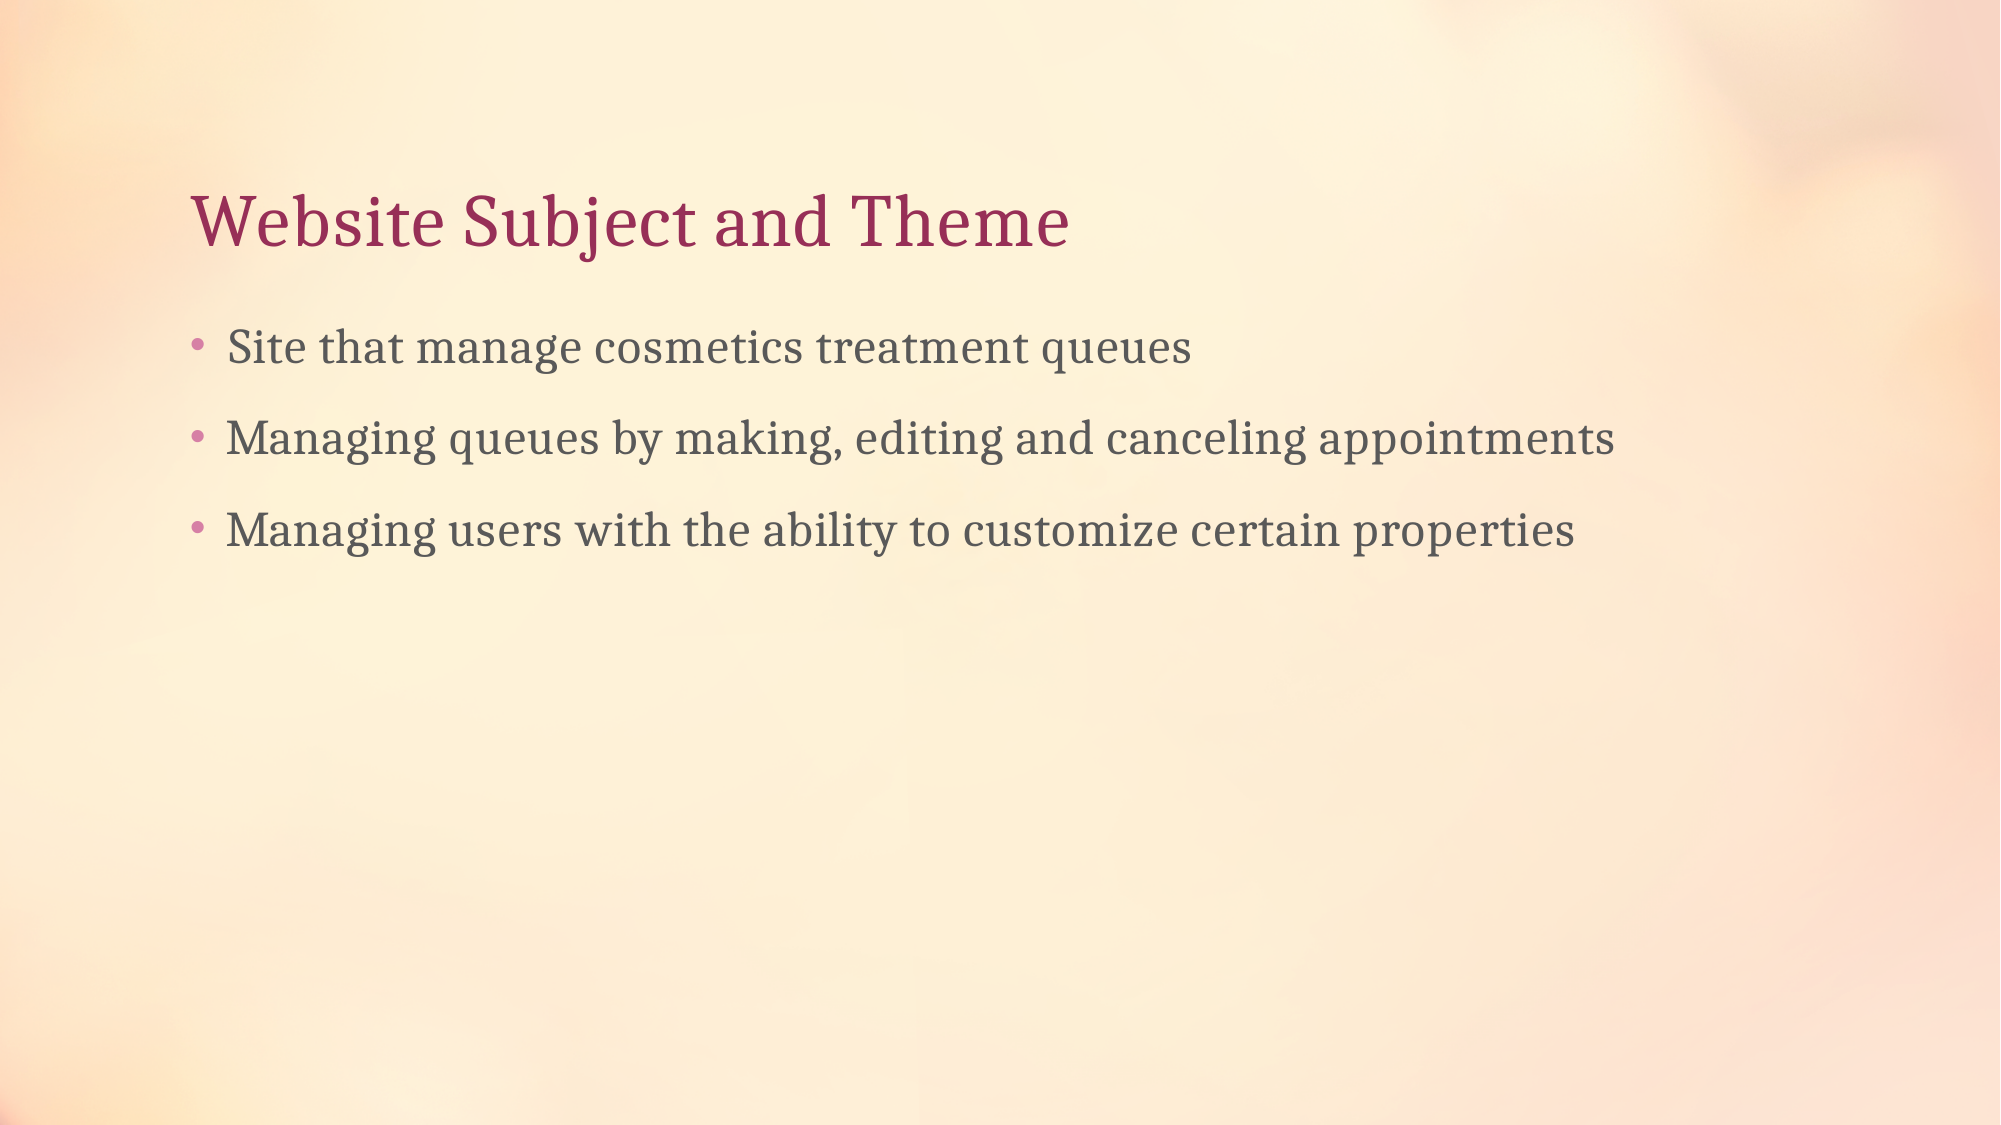

# Website Subject and Theme
Site that manage cosmetics treatment queues
Managing queues by making, editing and canceling appointments
Managing users with the ability to customize certain properties